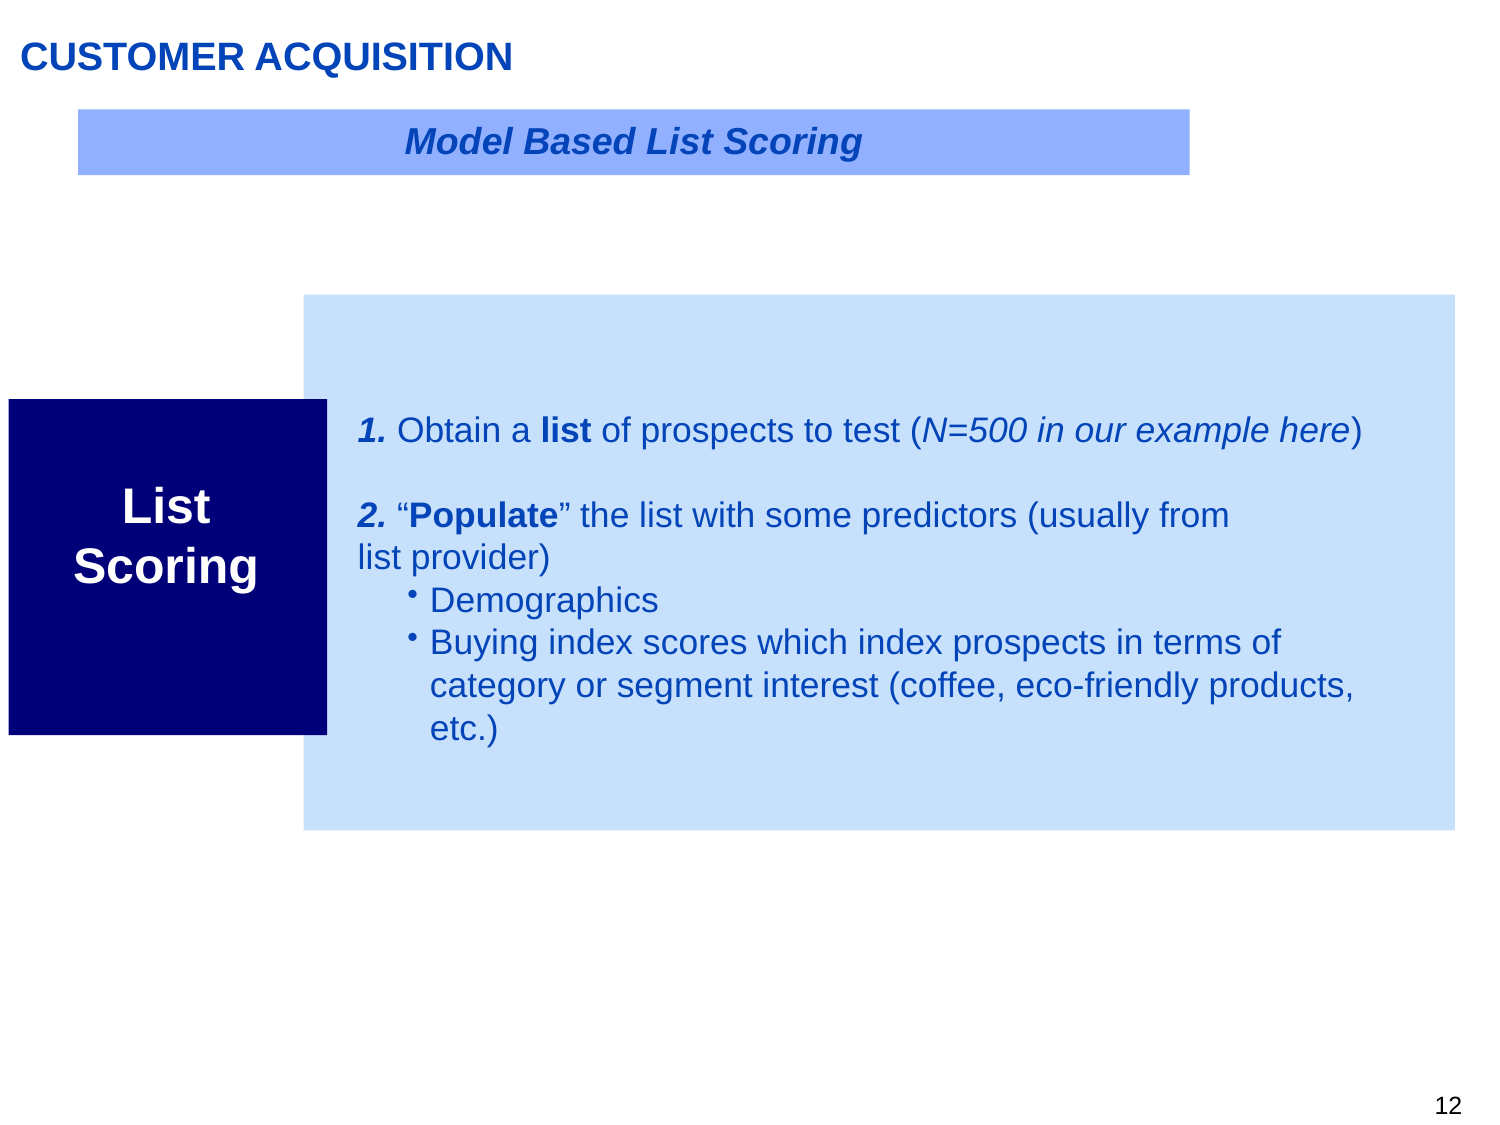

# CUSTOMER ACQUISITION
Model Based List Scoring

1. Obtain a list of prospects to test (N=500 in our example here)

2. “Populate” the list with some predictors (usually from      	list provider)
Demographics
Buying index scores which index prospects in terms of category or segment interest (coffee, eco-friendly products, etc.)

List Scoring
12